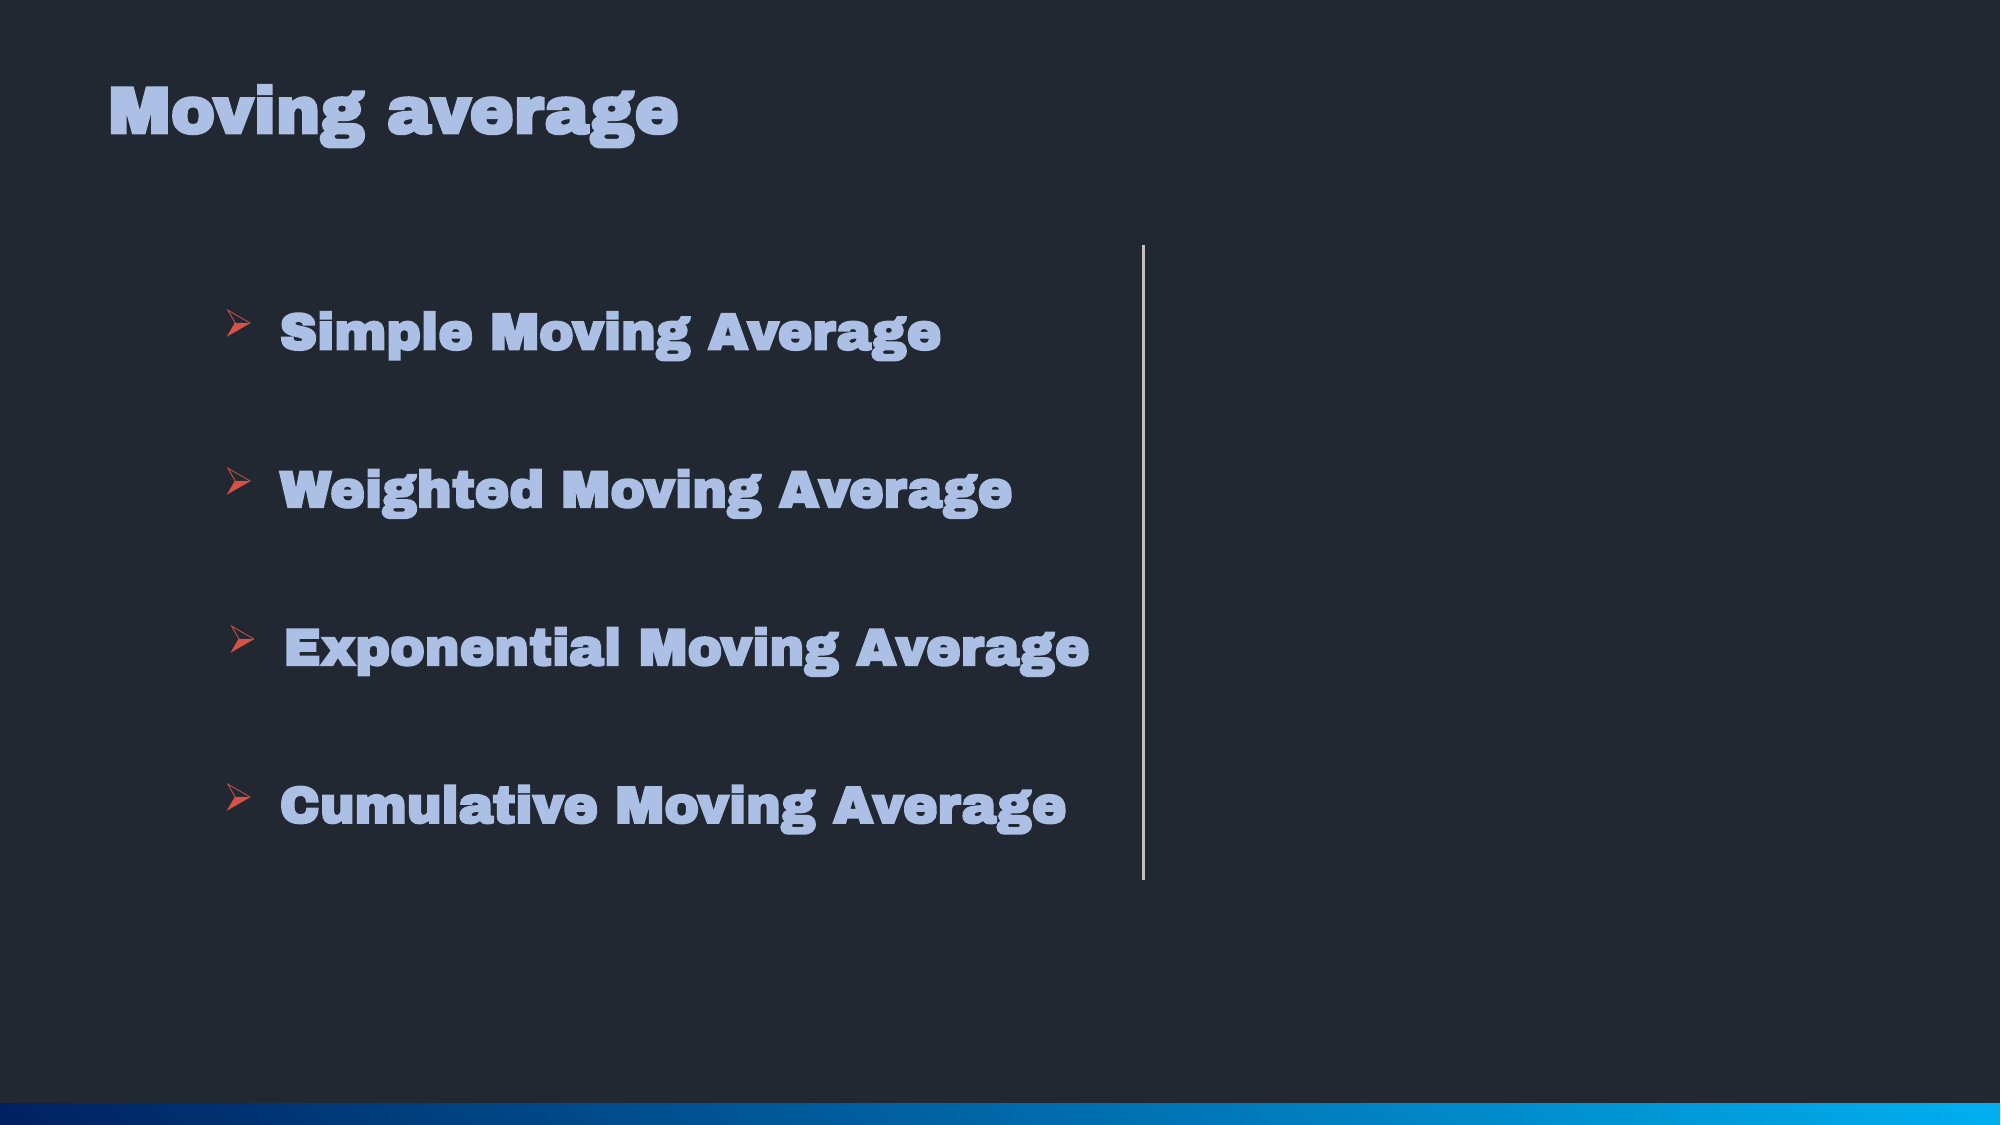

Moving average
Simple Moving Average
Weighted Moving Average
Exponential Moving Average
Cumulative Moving Average